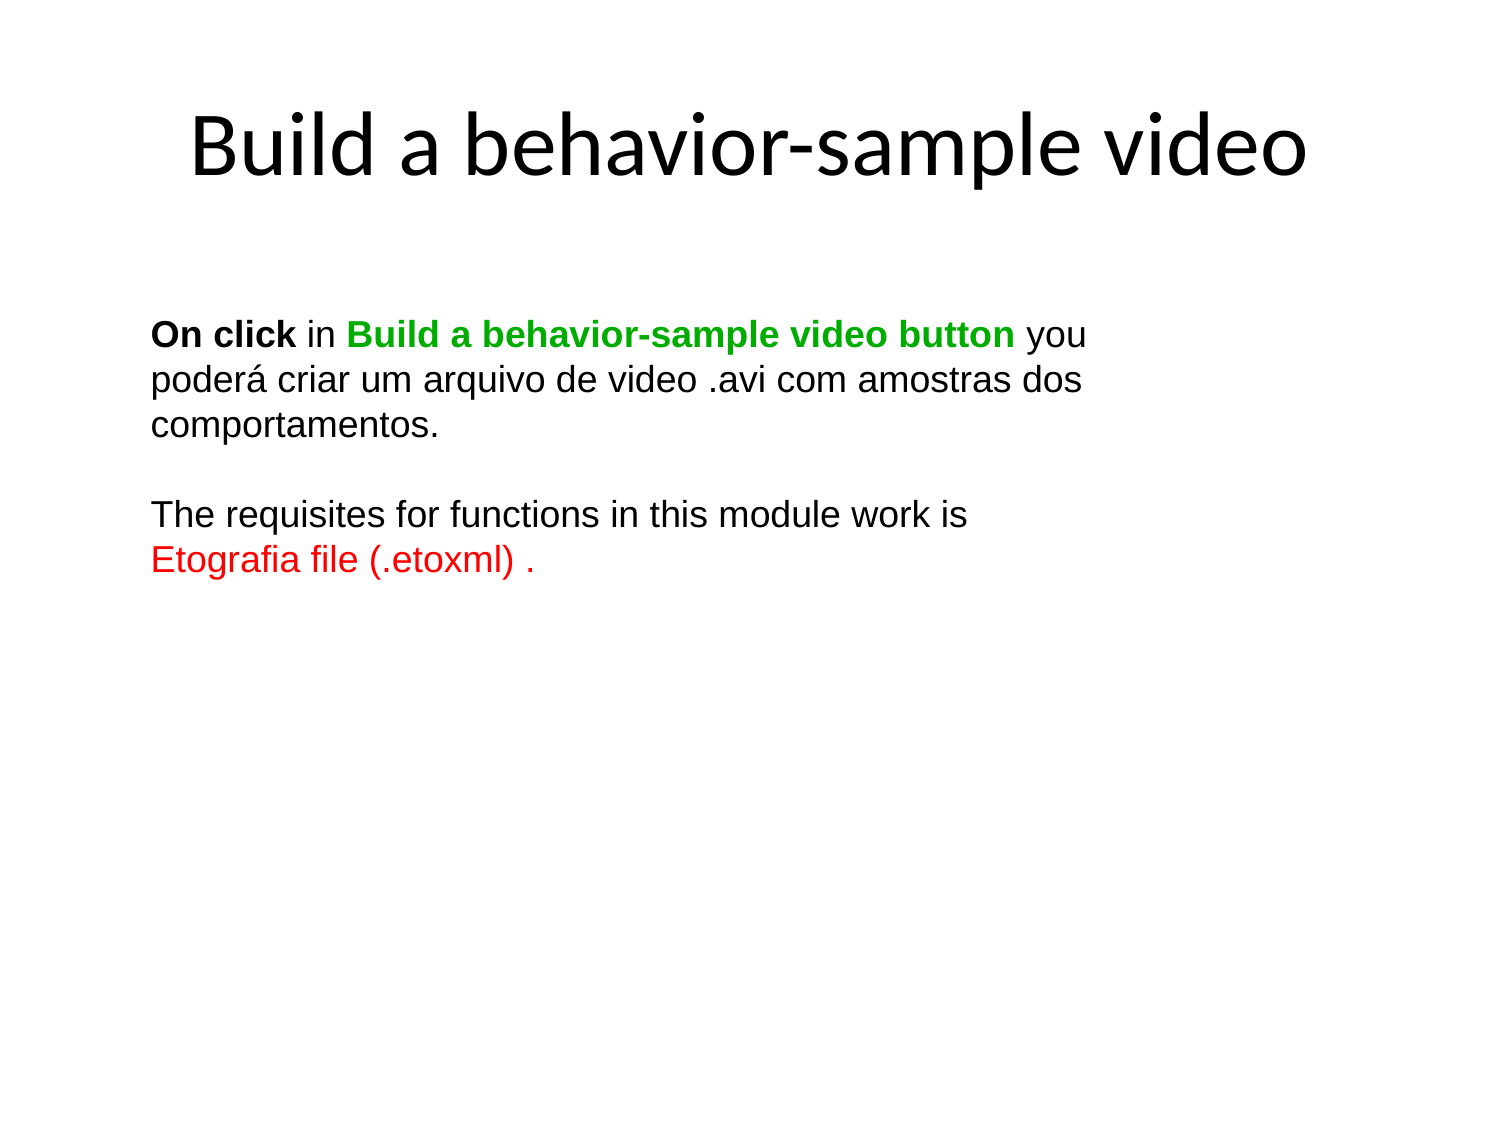

# Build a behavior-sample video
On click in Build a behavior-sample video button you poderá criar um arquivo de video .avi com amostras dos comportamentos.
The requisites for functions in this module work is
Etografia file (.etoxml) .